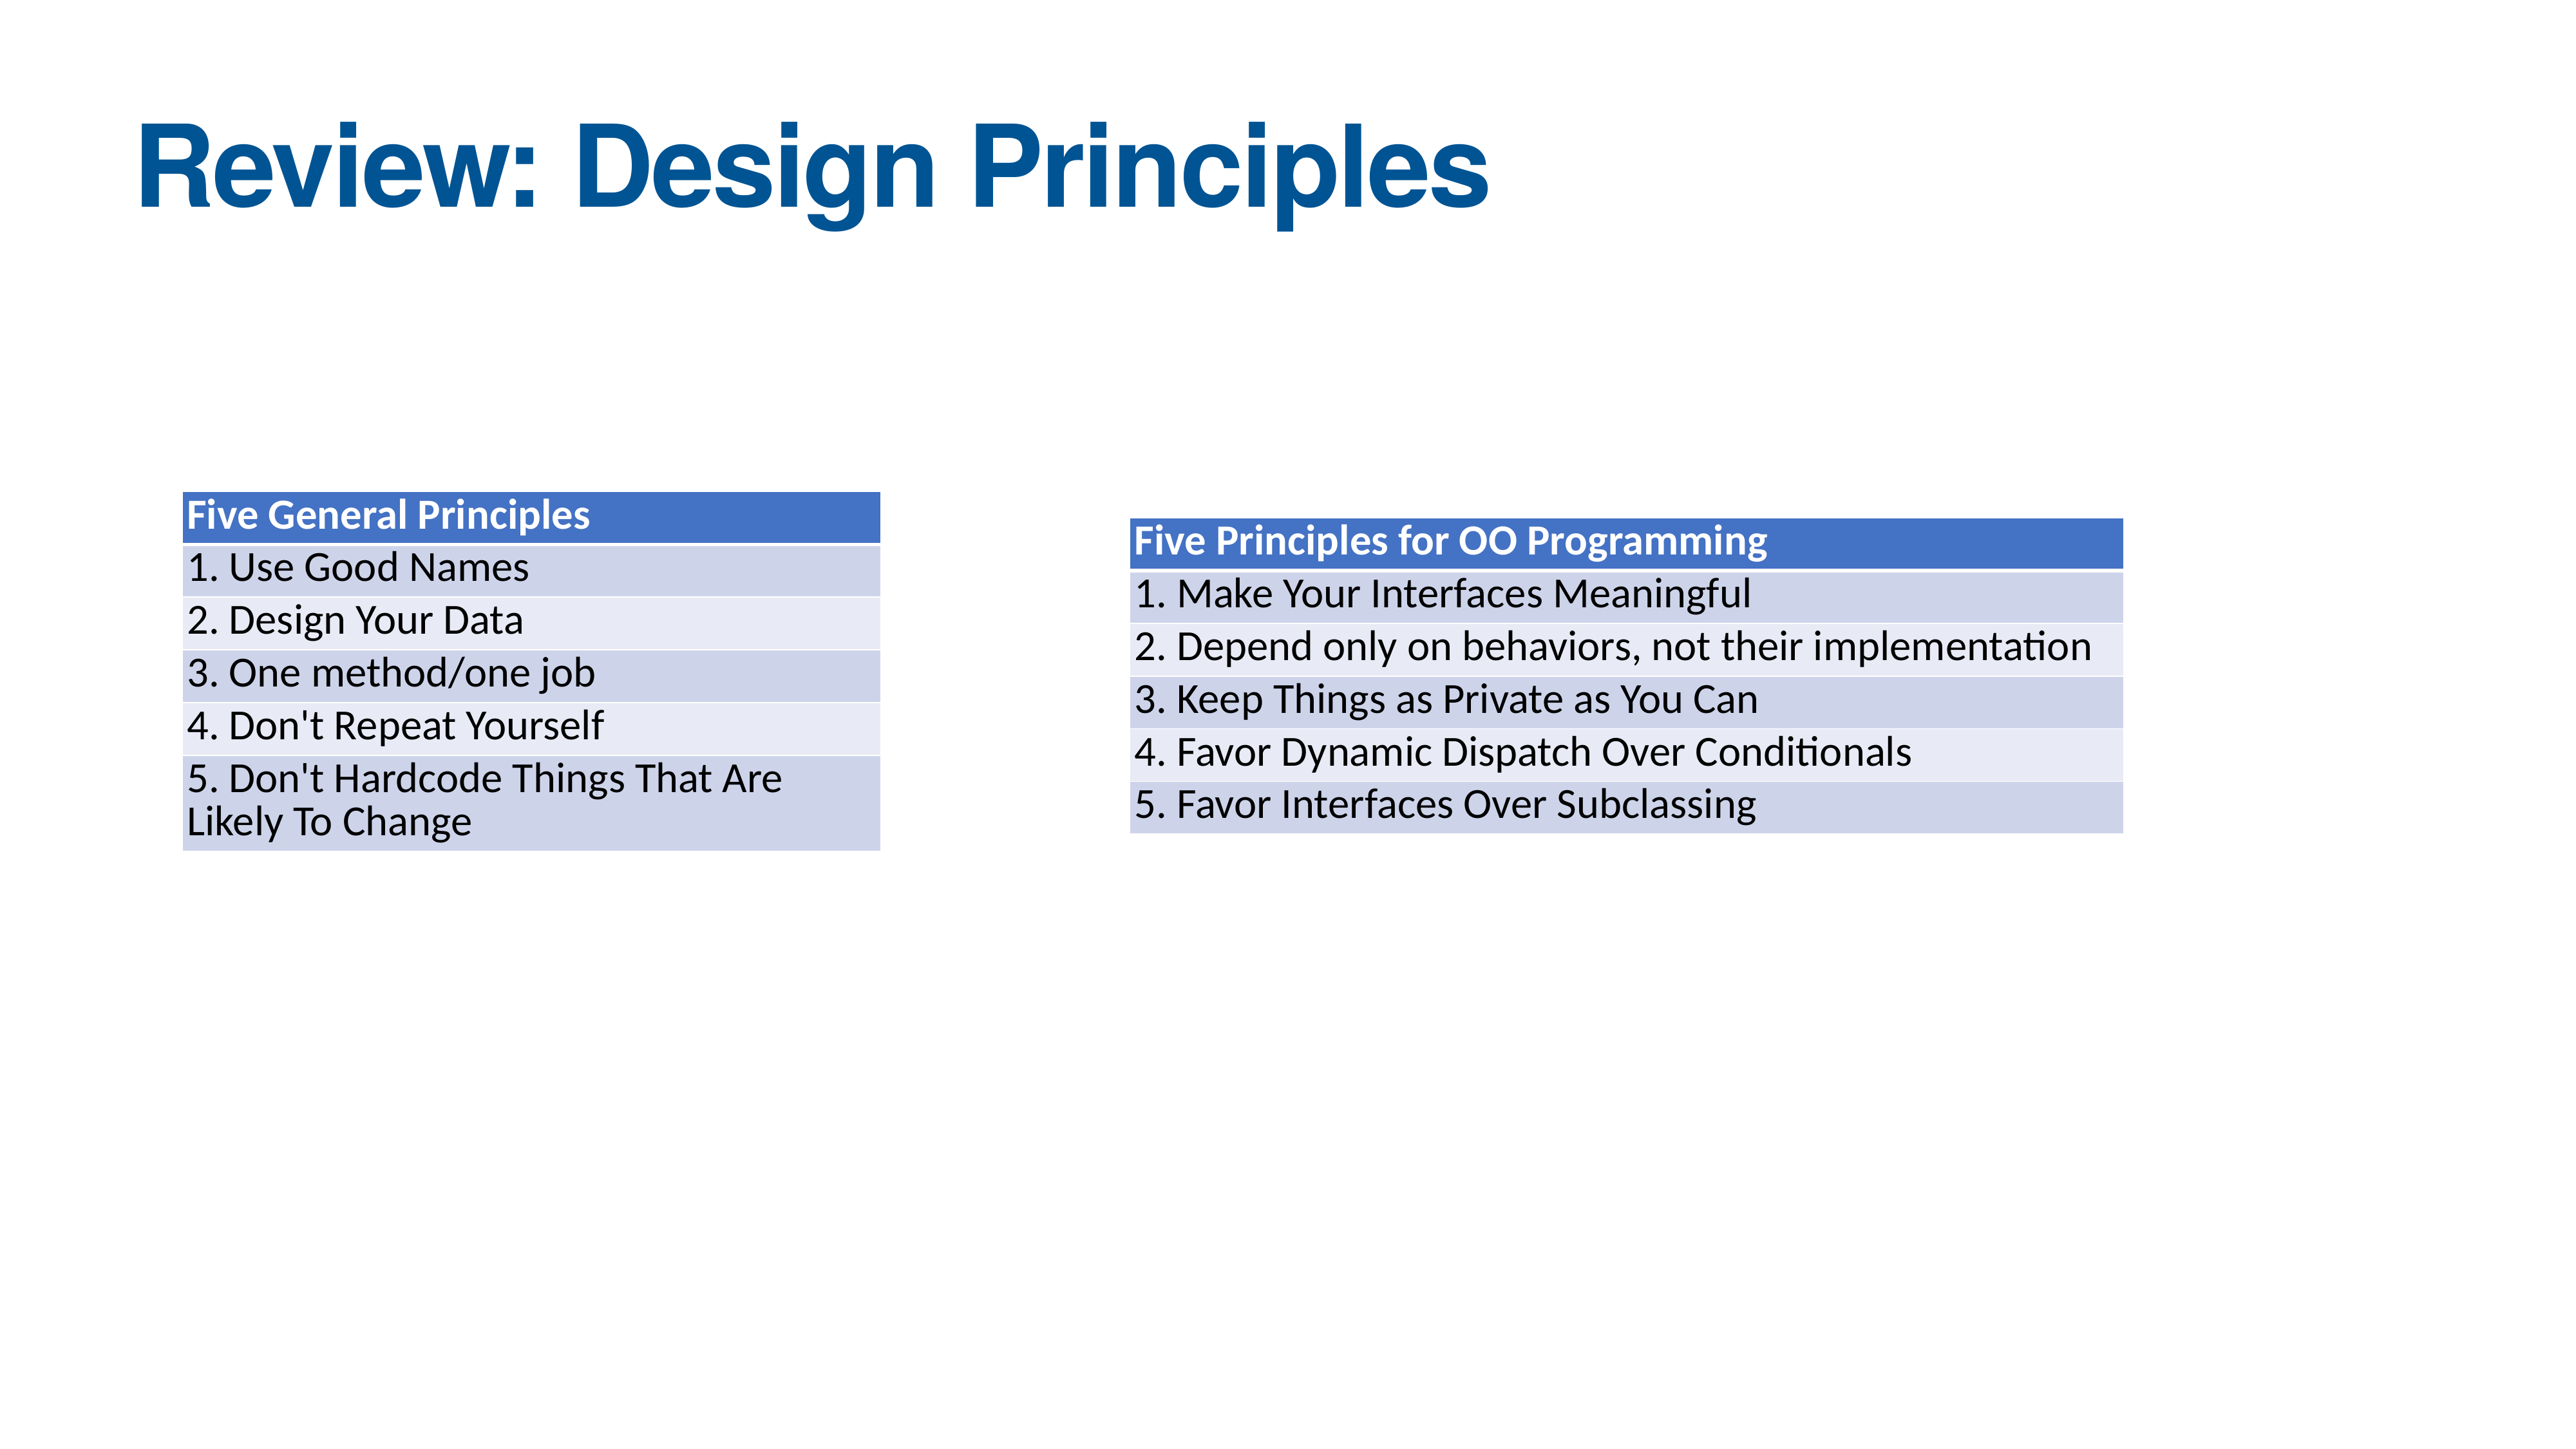

# Review: Design Principles

| Five General Principles |
| --- |
| 1. Use Good Names |
| 2. Design Your Data |
| 3. One method/one job |
| 4. Don't Repeat Yourself |
| 5. Don't Hardcode Things That Are Likely To Change |
| Five Principles for OO Programming |
| --- |
| 1. Make Your Interfaces Meaningful |
| 2. Depend only on behaviors, not their implementation |
| 3. Keep Things as Private as You Can |
| 4. Favor Dynamic Dispatch Over Conditionals |
| 5. Favor Interfaces Over Subclassing |